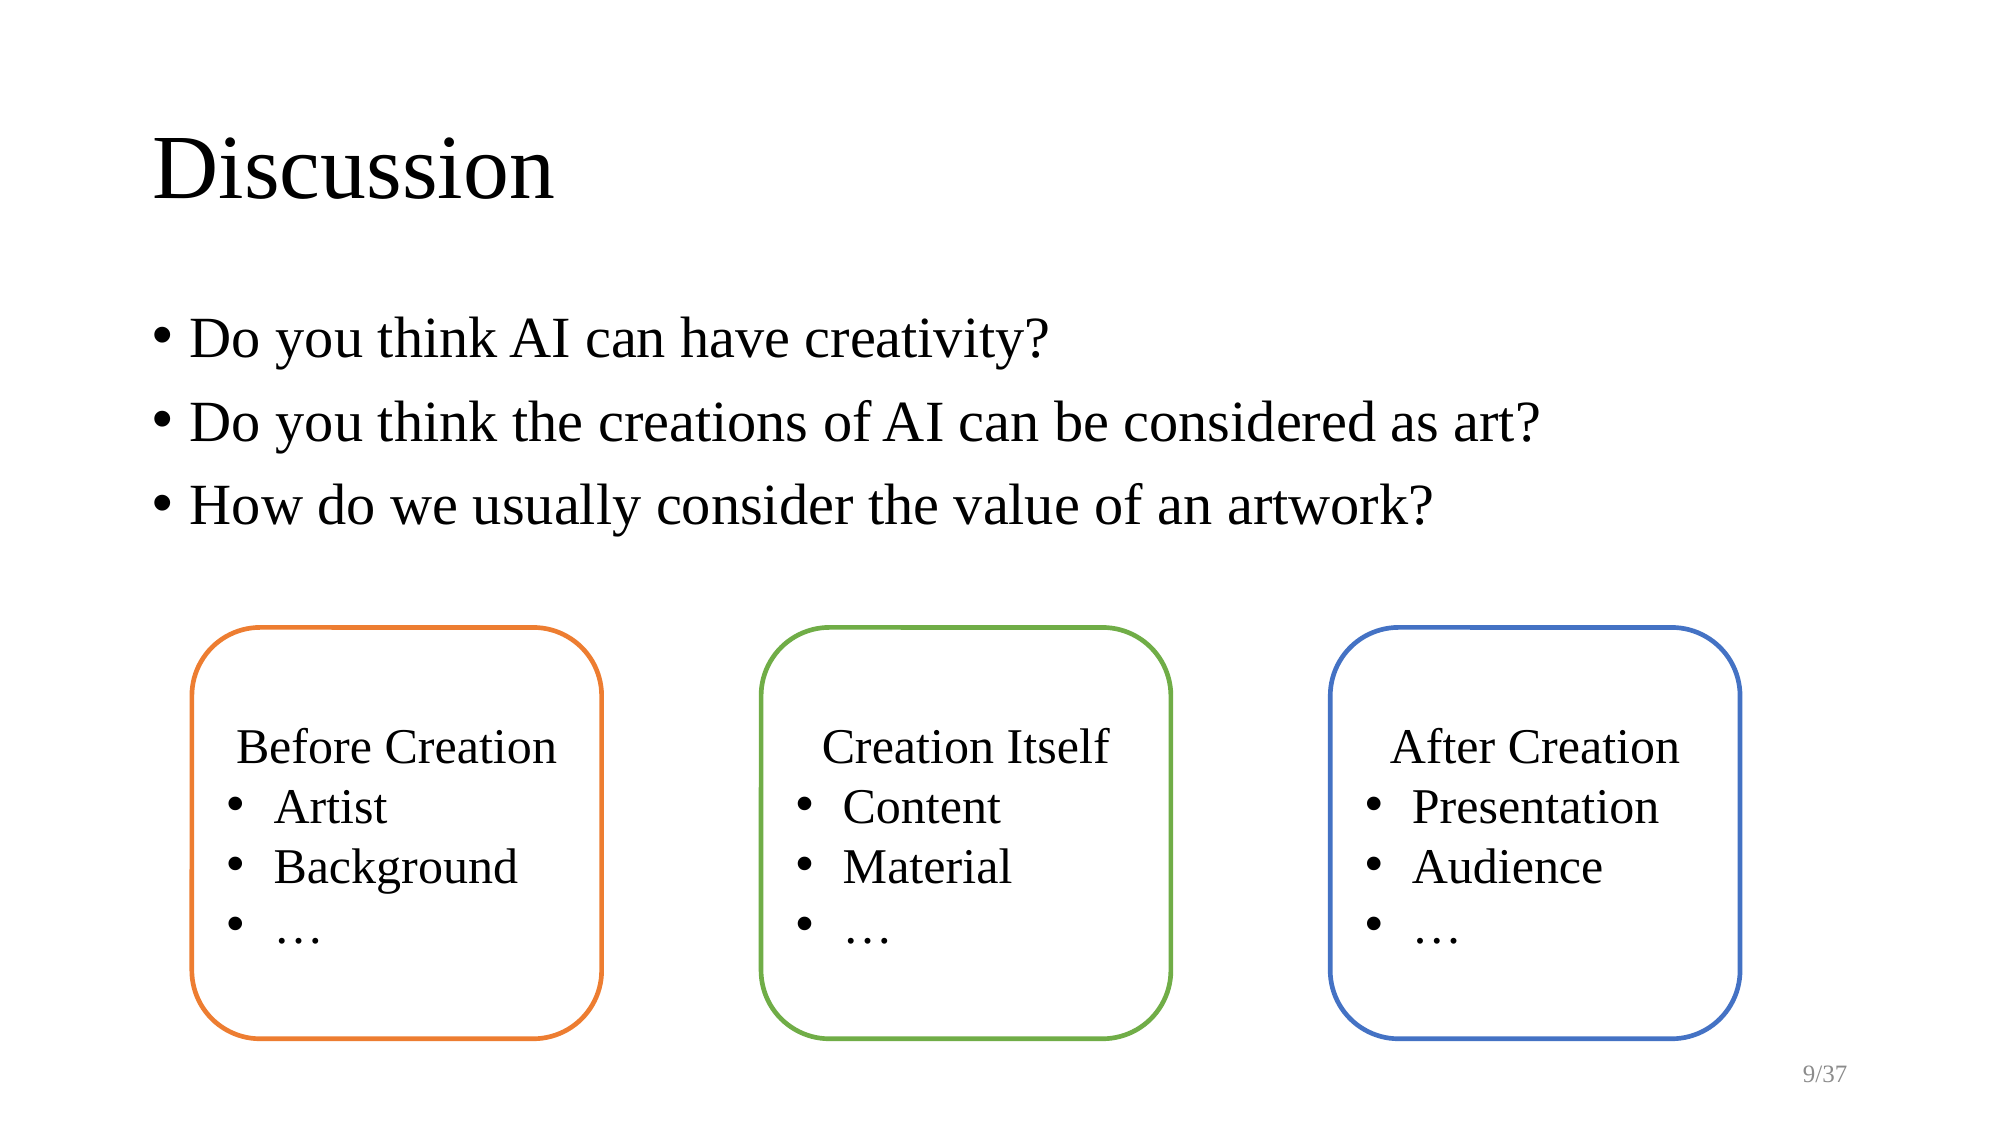

# Discussion
Do you think AI can have creativity?
Do you think the creations of AI can be considered as art?
How do we usually consider the value of an artwork?
Before Creation
Artist
Background
…
Creation Itself
Content
Material
…
After Creation
Presentation
Audience
…
9/37